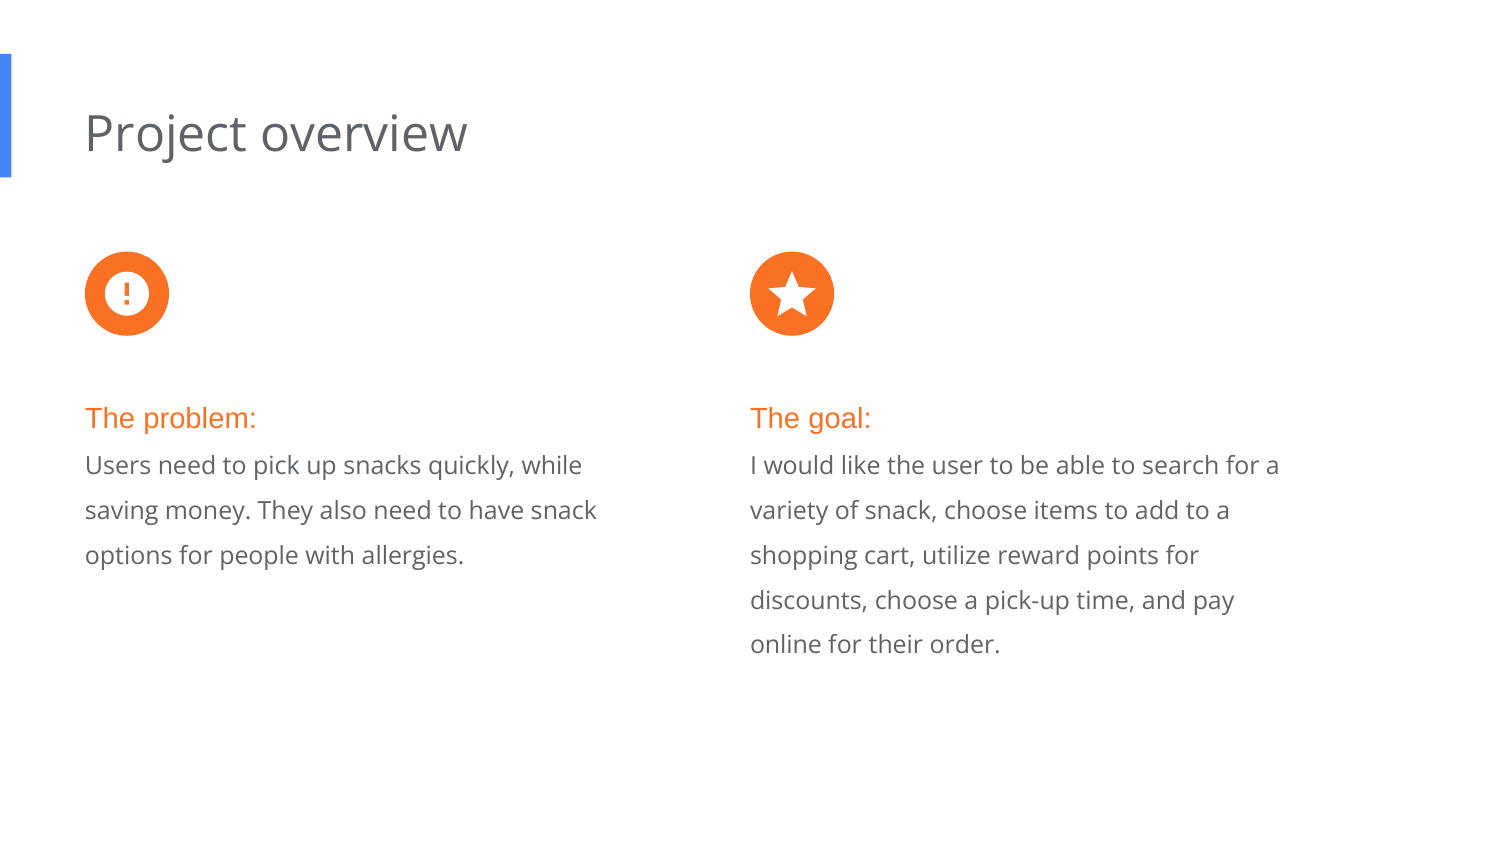

Project overview

The problem:
Users need to pick up snacks quickly, while saving money. They also need to have snack options for people with allergies.
The goal:
I would like the user to be able to search for a variety of snack, choose items to add to a shopping cart, utilize reward points for discounts, choose a pick-up time, and pay online for their order.